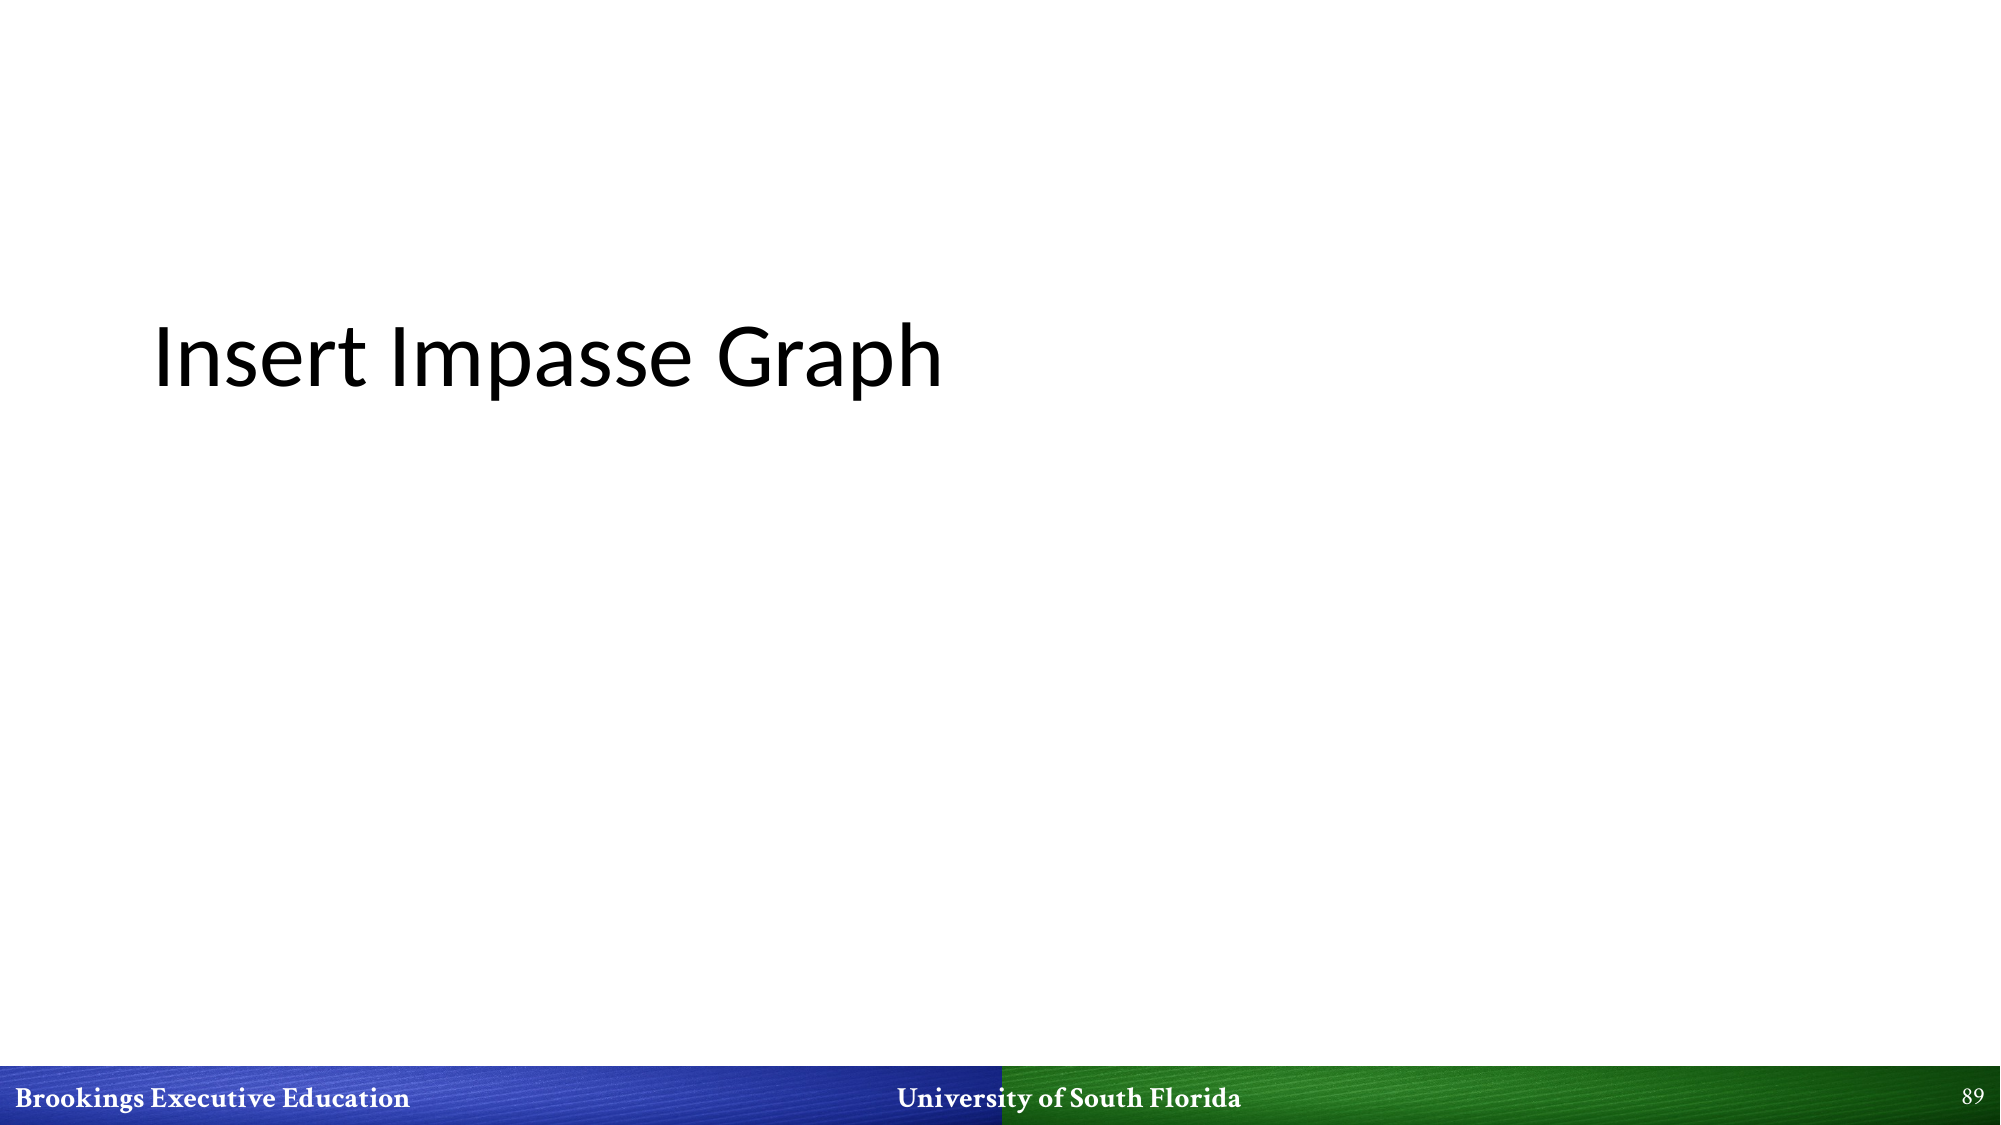

#
Insert Impasse Graph
89
Brookings Executive Education                              		                University of South Florida